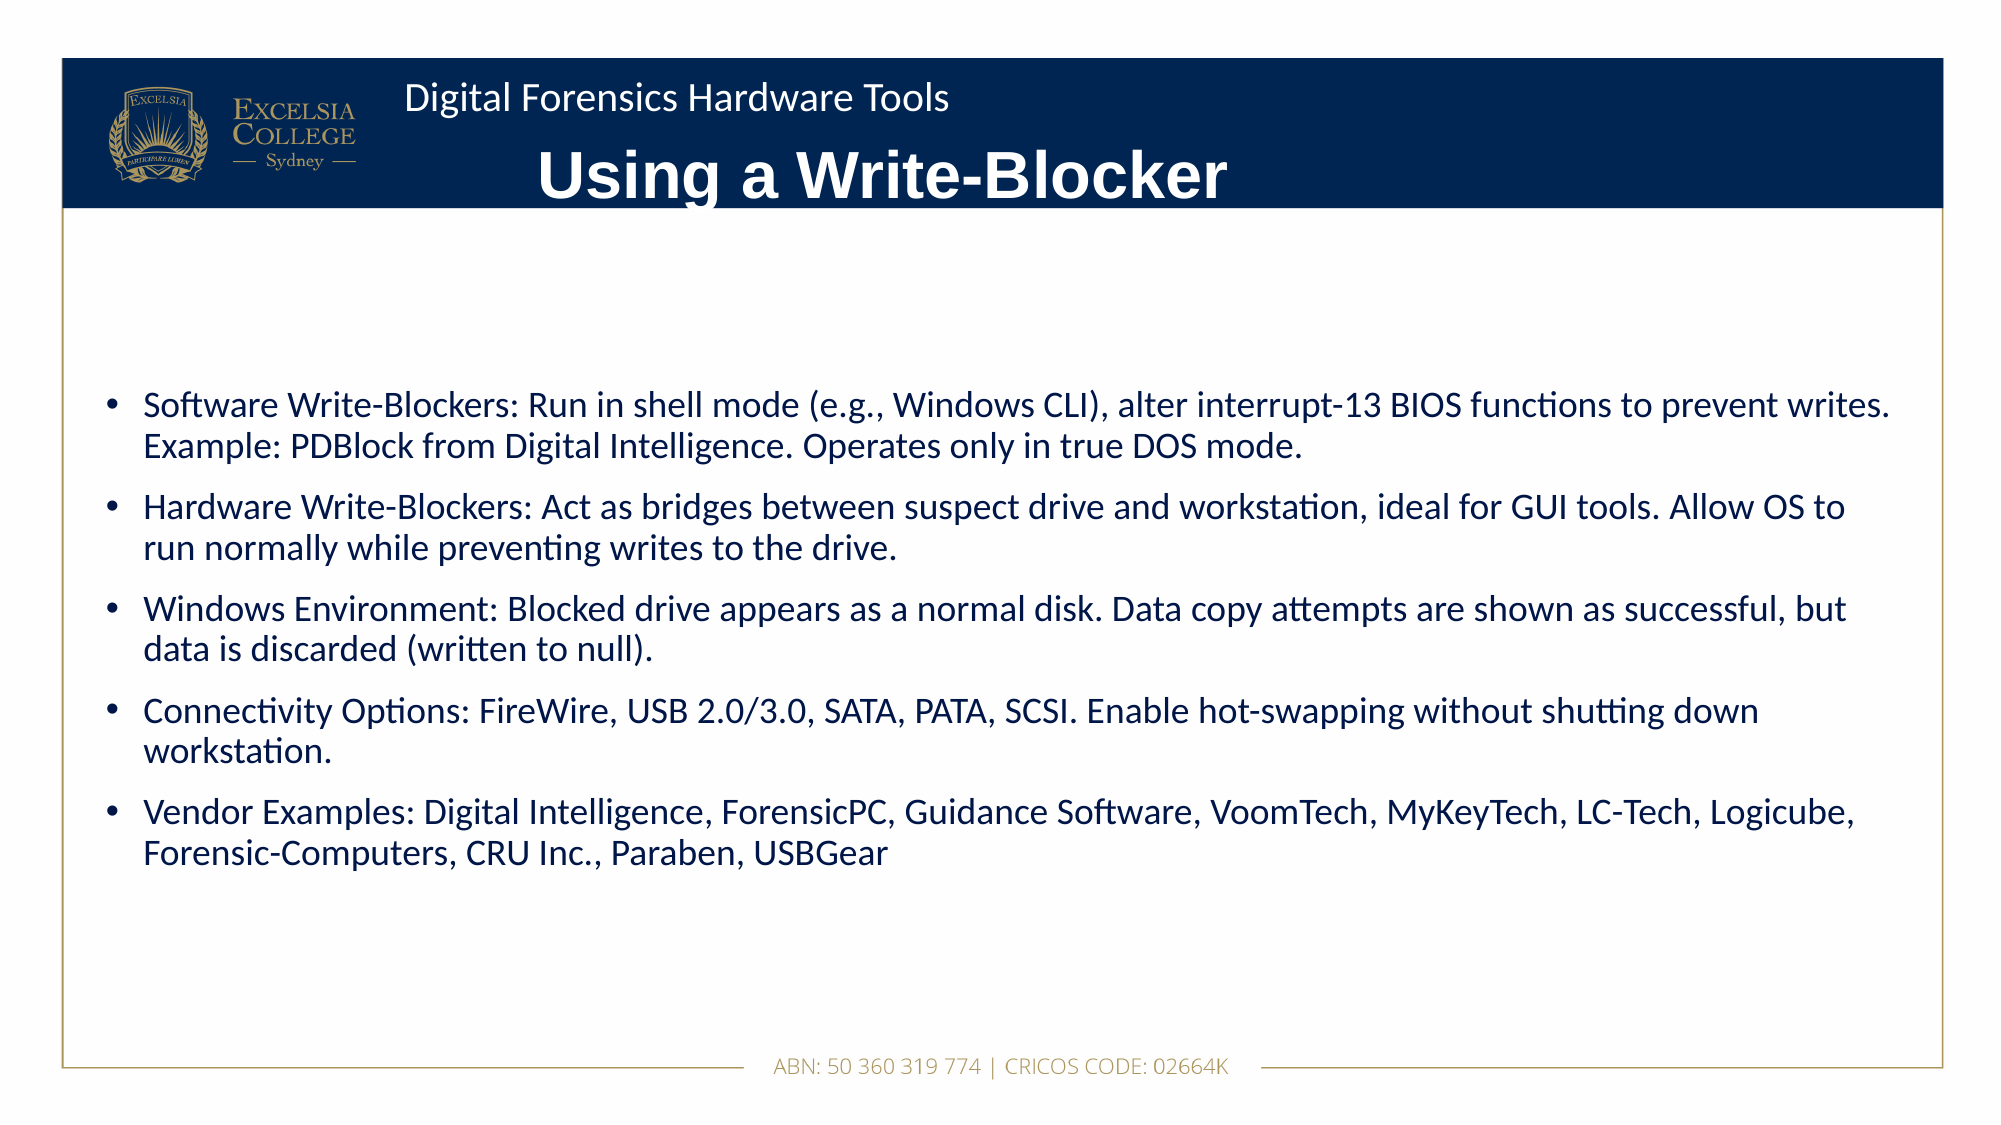

# Digital Forensics Hardware Tools
Using a Write-Blocker
Software Write-Blockers: Run in shell mode (e.g., Windows CLI), alter interrupt-13 BIOS functions to prevent writes. Example: PDBlock from Digital Intelligence. Operates only in true DOS mode.
Hardware Write-Blockers: Act as bridges between suspect drive and workstation, ideal for GUI tools. Allow OS to run normally while preventing writes to the drive.
Windows Environment: Blocked drive appears as a normal disk. Data copy attempts are shown as successful, but data is discarded (written to null).
Connectivity Options: FireWire, USB 2.0/3.0, SATA, PATA, SCSI. Enable hot-swapping without shutting down workstation.
Vendor Examples: Digital Intelligence, ForensicPC, Guidance Software, VoomTech, MyKeyTech, LC-Tech, Logicube, Forensic-Computers, CRU Inc., Paraben, USBGear